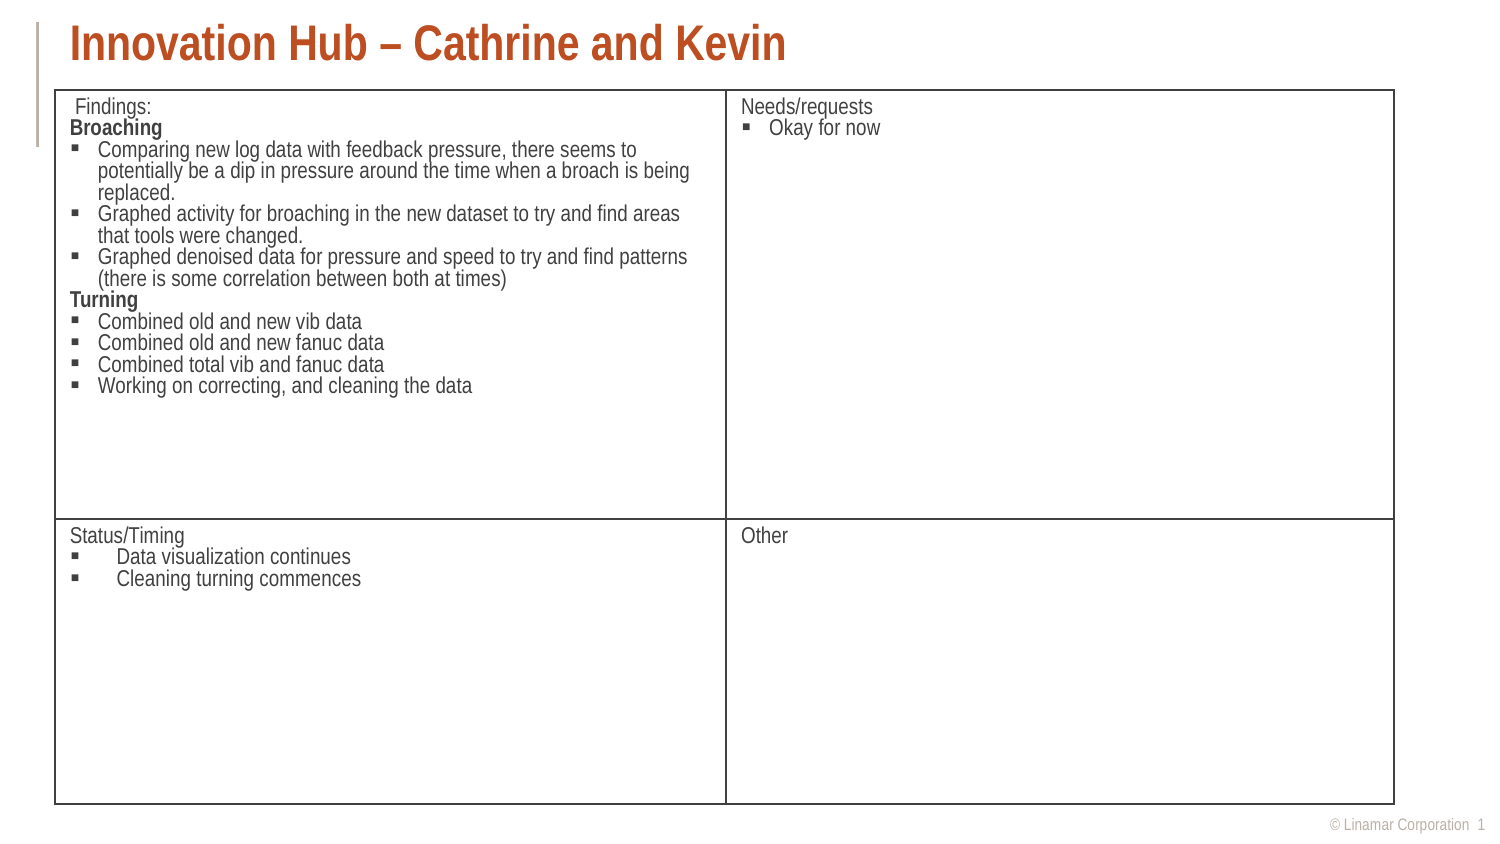

# Innovation Hub – Cathrine and Kevin
| Findings: Broaching Comparing new log data with feedback pressure, there seems to potentially be a dip in pressure around the time when a broach is being replaced. Graphed activity for broaching in the new dataset to try and find areas that tools were changed. Graphed denoised data for pressure and speed to try and find patterns (there is some correlation between both at times) Turning Combined old and new vib data Combined old and new fanuc data Combined total vib and fanuc data Working on correcting, and cleaning the data | Needs/requests Okay for now |
| --- | --- |
| Status/Timing Data visualization continues Cleaning turning commences | Other |